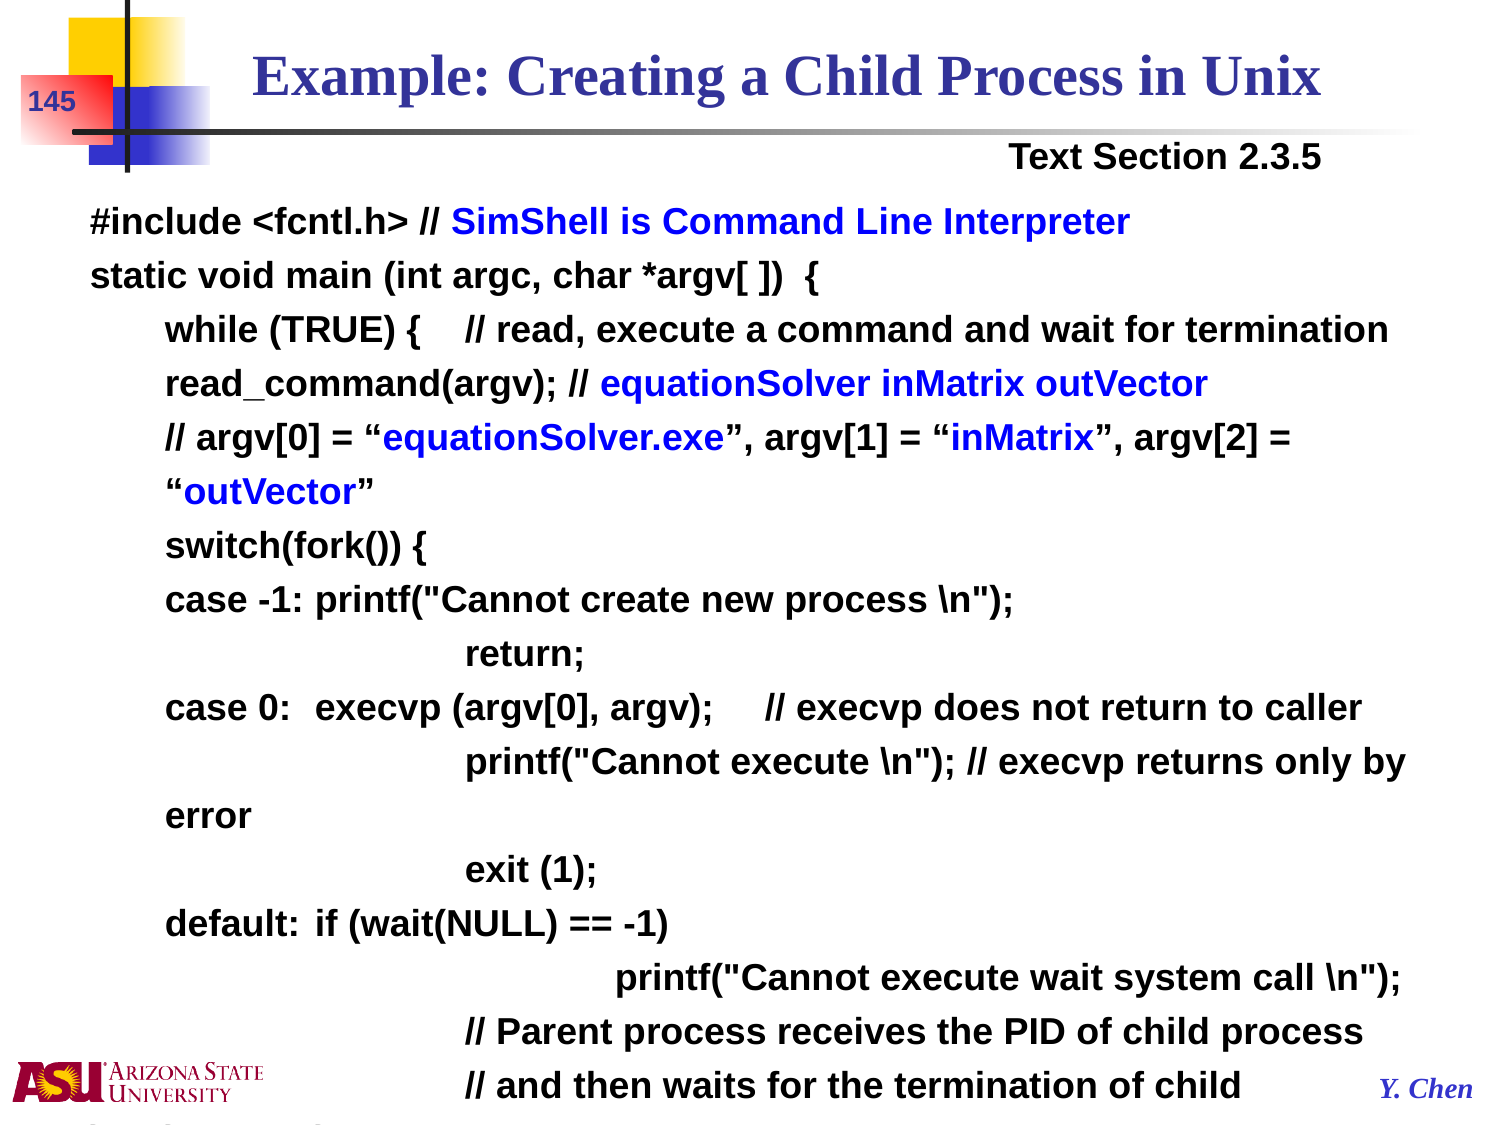

# Example: Creating a Child Process in Unix
145
Text Section 2.3.5
#include <fcntl.h> // SimShell is Command Line Interpreter
static void main (int argc, char *argv[ ])  {
	while (TRUE) {	// read, execute a command and wait for termination
	read_command(argv); // equationSolver inMatrix outVector
	// argv[0] = “equationSolver.exe”, argv[1] = “inMatrix”, argv[2] = “outVector”
	switch(fork()) {
	case -1: 	printf("Cannot create new process \n");
			return;
	case 0:	execvp (argv[0], argv);	// execvp does not return to caller
			printf("Cannot execute \n"); // execvp returns only by error
			exit (1);
	default:	if (wait(NULL) == -1)
				printf("Cannot execute wait system call \n");
			// Parent process receives the PID of child process
			// and then waits for the termination of child
}	}	}